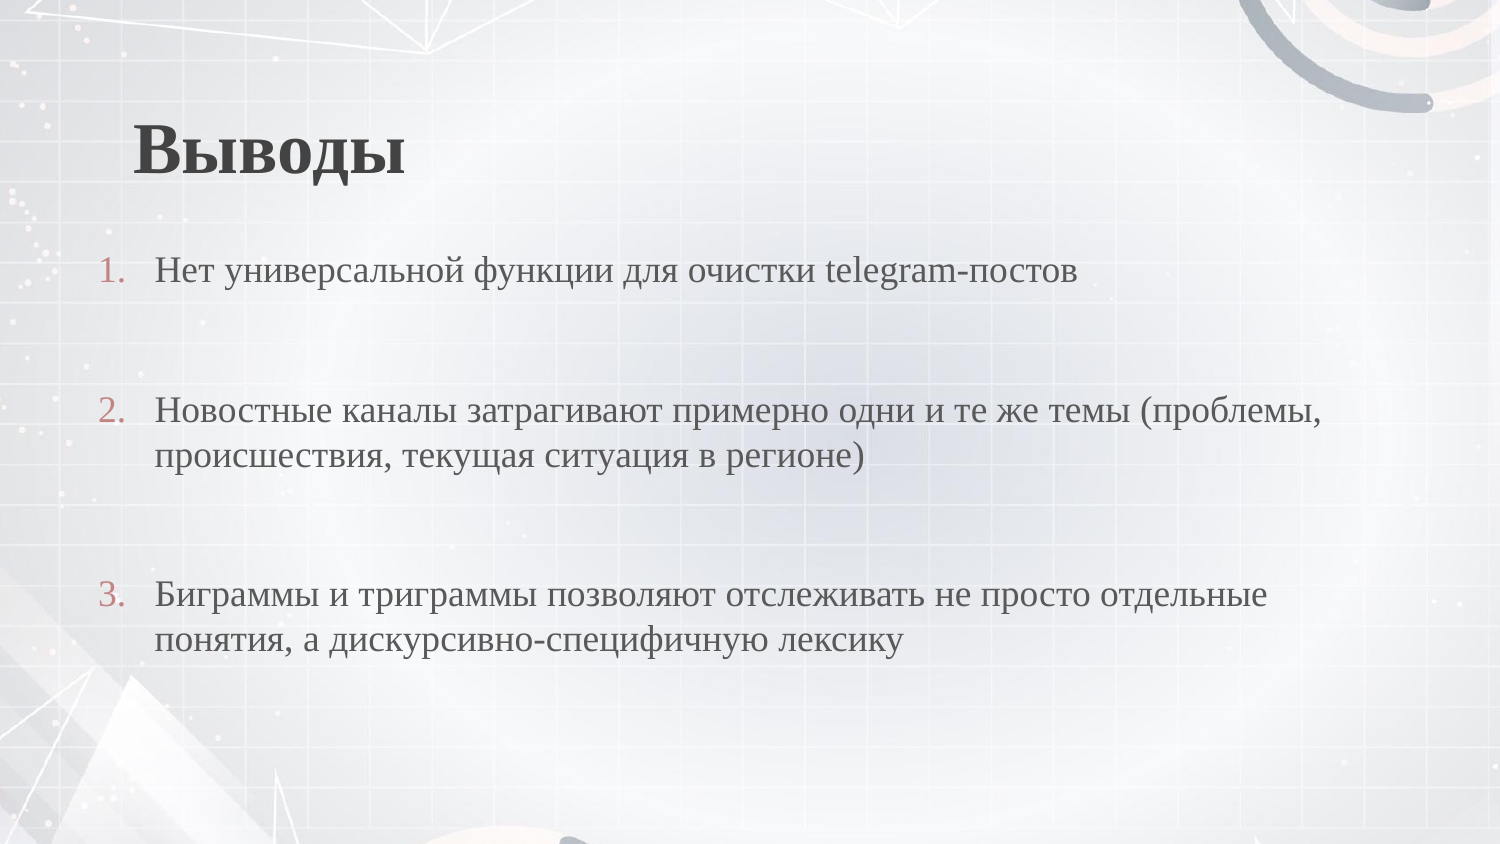

# Выводы

Нет универсальной функции для очистки telegram-постов

Новостные каналы затрагивают примерно одни и те же темы (проблемы, происшествия, текущая ситуация в регионе)

Биграммы и триграммы позволяют отслеживать не просто отдельные понятия, а дискурсивно-специфичную лексику